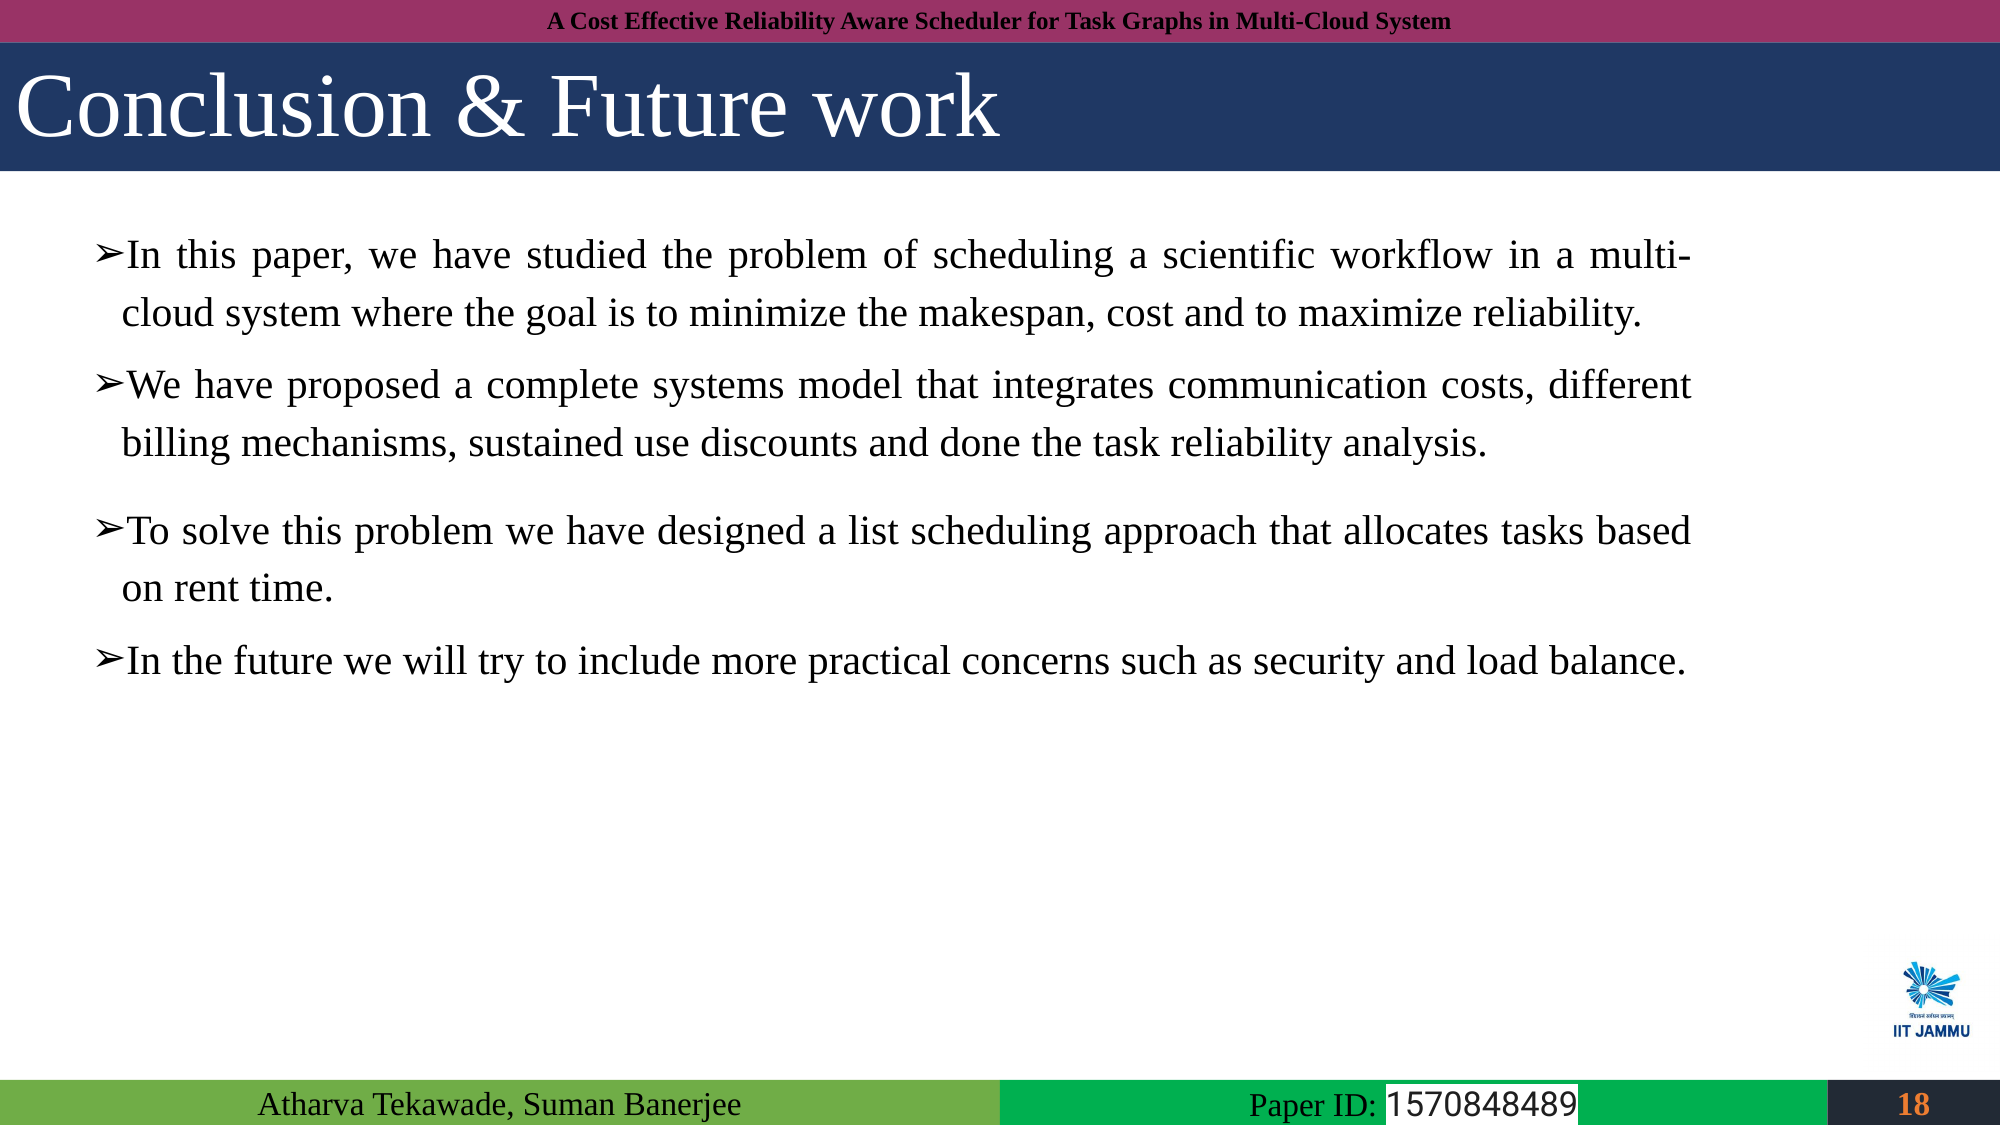

# Conclusion & Future work
In this paper, we have studied the problem of scheduling a scientific workflow in a multi-cloud system where the goal is to minimize the makespan, cost and to maximize reliability.

We have proposed a complete systems model that integrates communication costs, different billing mechanisms, sustained use discounts and done the task reliability analysis.

To solve this problem we have designed a list scheduling approach that allocates tasks based on rent time.

In the future we will try to include more practical concerns such as security and load balance.